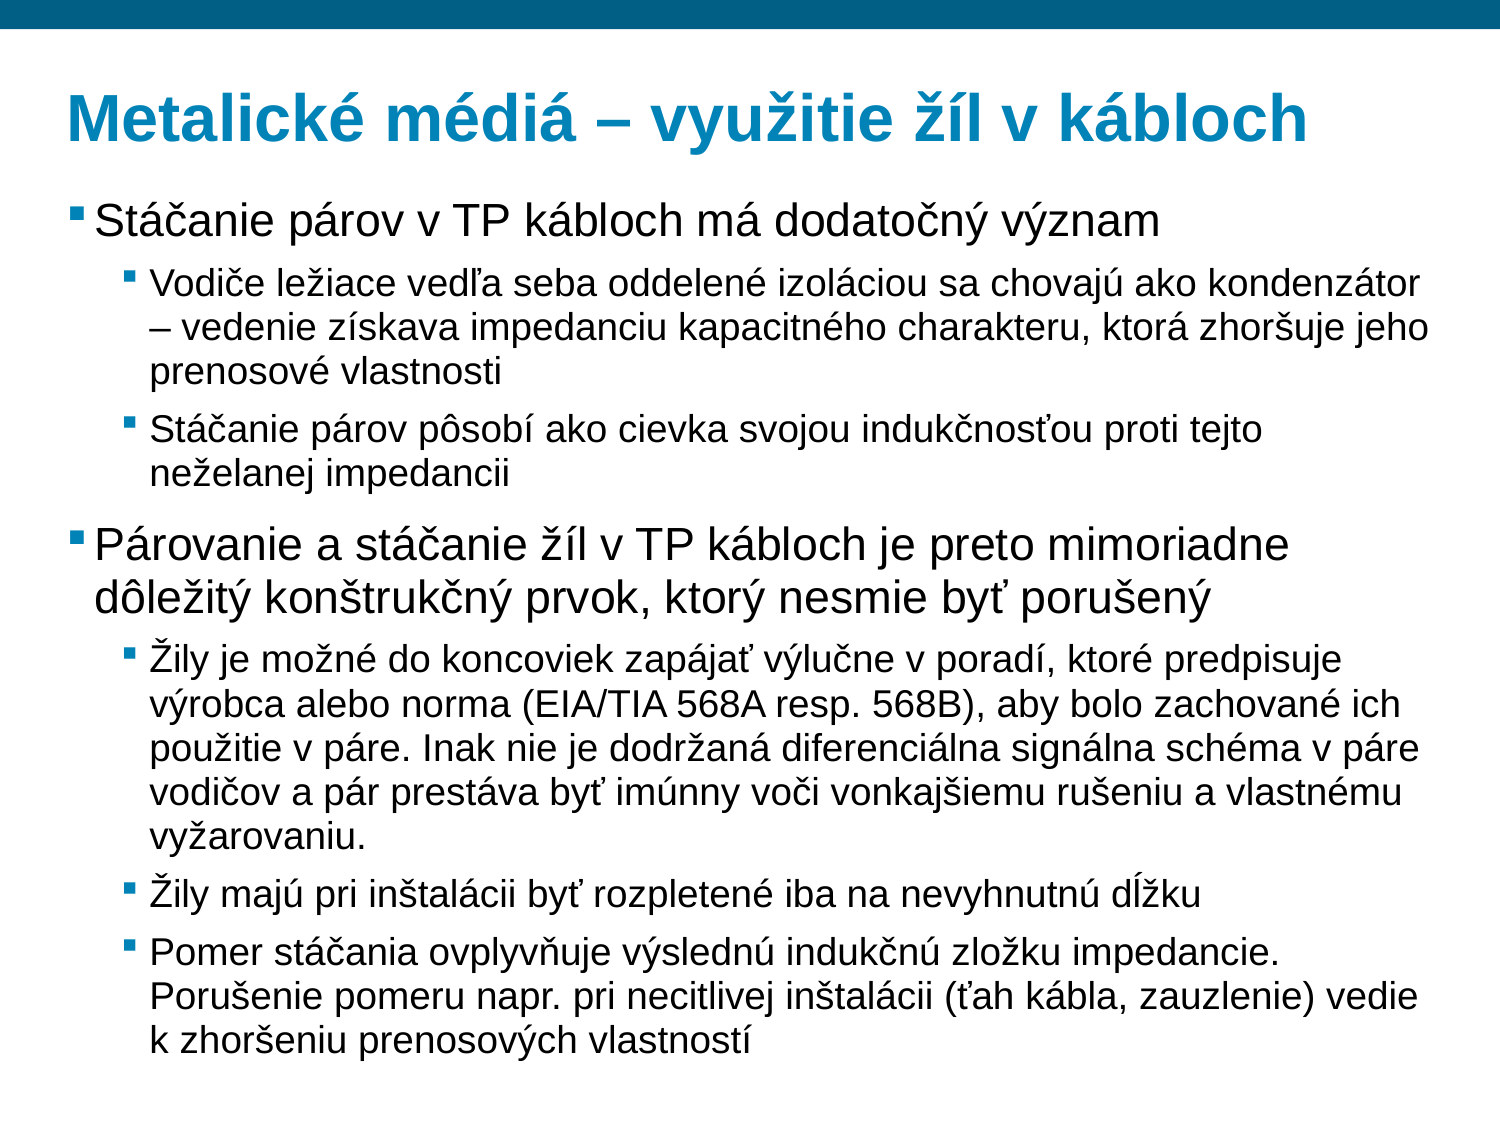

# Metalické médiá – využitie žíl v kábloch
Stáčanie párov v TP kábloch má dodatočný význam
Vodiče ležiace vedľa seba oddelené izoláciou sa chovajú ako kondenzátor – vedenie získava impedanciu kapacitného charakteru, ktorá zhoršuje jeho prenosové vlastnosti
Stáčanie párov pôsobí ako cievka svojou indukčnosťou proti tejto neželanej impedancii
Párovanie a stáčanie žíl v TP kábloch je preto mimoriadne dôležitý konštrukčný prvok, ktorý nesmie byť porušený
Žily je možné do koncoviek zapájať výlučne v poradí, ktoré predpisuje výrobca alebo norma (EIA/TIA 568A resp. 568B), aby bolo zachované ich použitie v páre. Inak nie je dodržaná diferenciálna signálna schéma v páre vodičov a pár prestáva byť imúnny voči vonkajšiemu rušeniu a vlastnému vyžarovaniu.
Žily majú pri inštalácii byť rozpletené iba na nevyhnutnú dĺžku
Pomer stáčania ovplyvňuje výslednú indukčnú zložku impedancie. Porušenie pomeru napr. pri necitlivej inštalácii (ťah kábla, zauzlenie) vedie k zhoršeniu prenosových vlastností